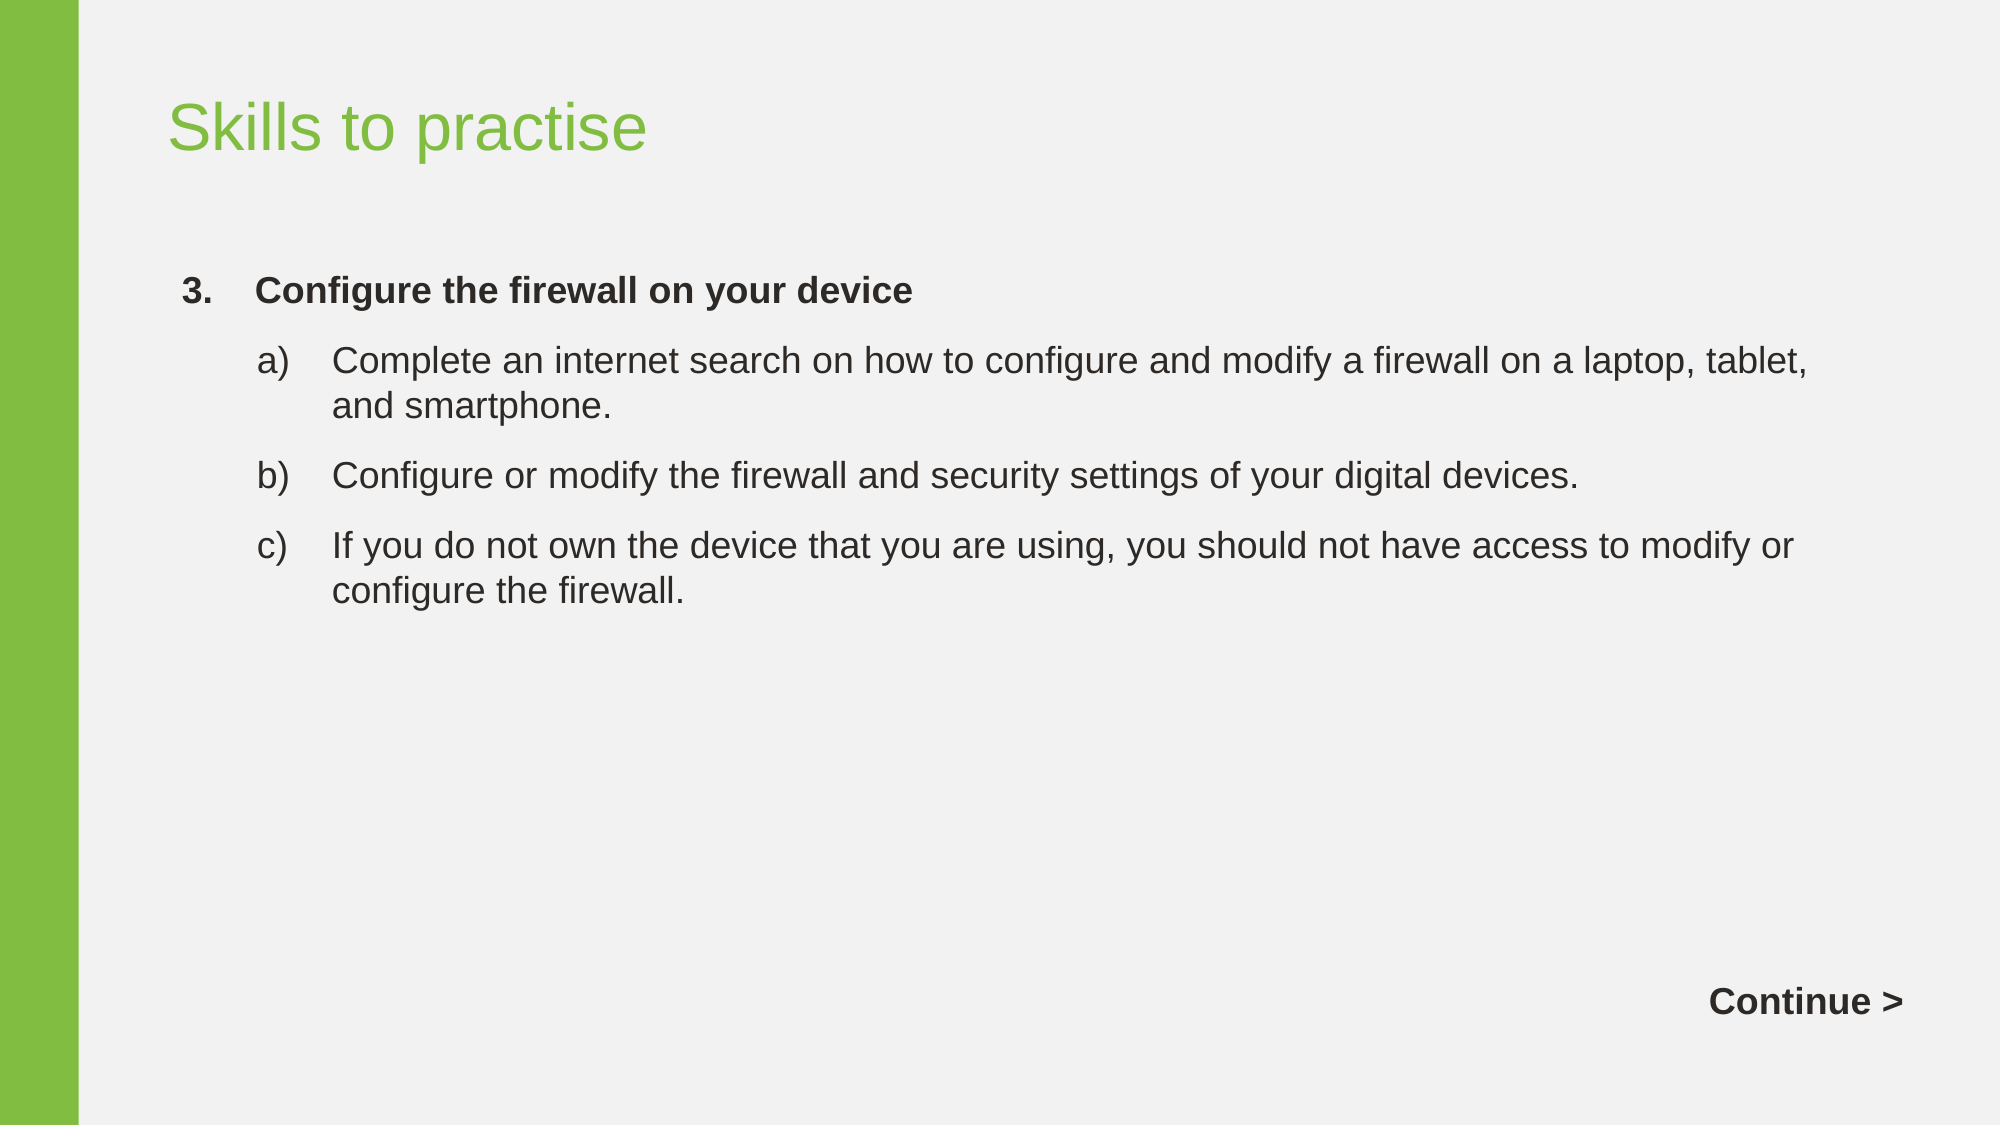

Skills to practise
3.    Configure the firewall on your device
Complete an internet search on how to configure and modify a firewall on a laptop, tablet, and smartphone.
Configure or modify the firewall and security settings of your digital devices.
If you do not own the device that you are using, you should not have access to modify or configure the firewall.
Continue >